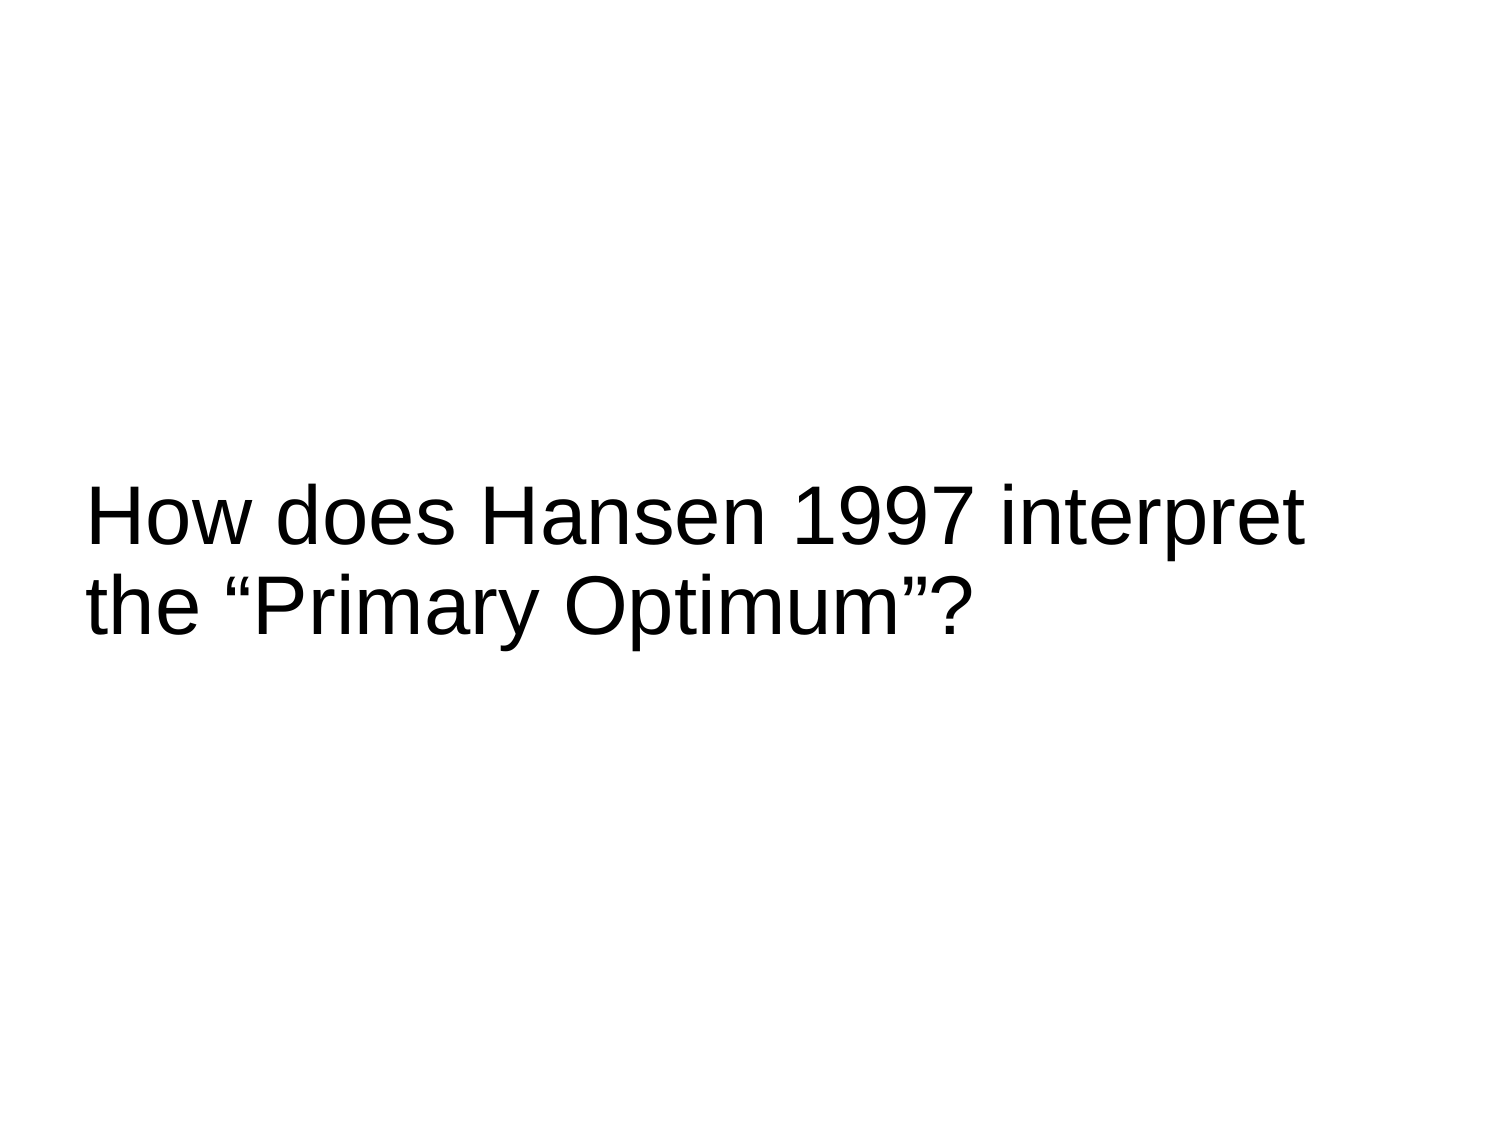

# How does Hansen 1997 interpret the “Primary Optimum”?